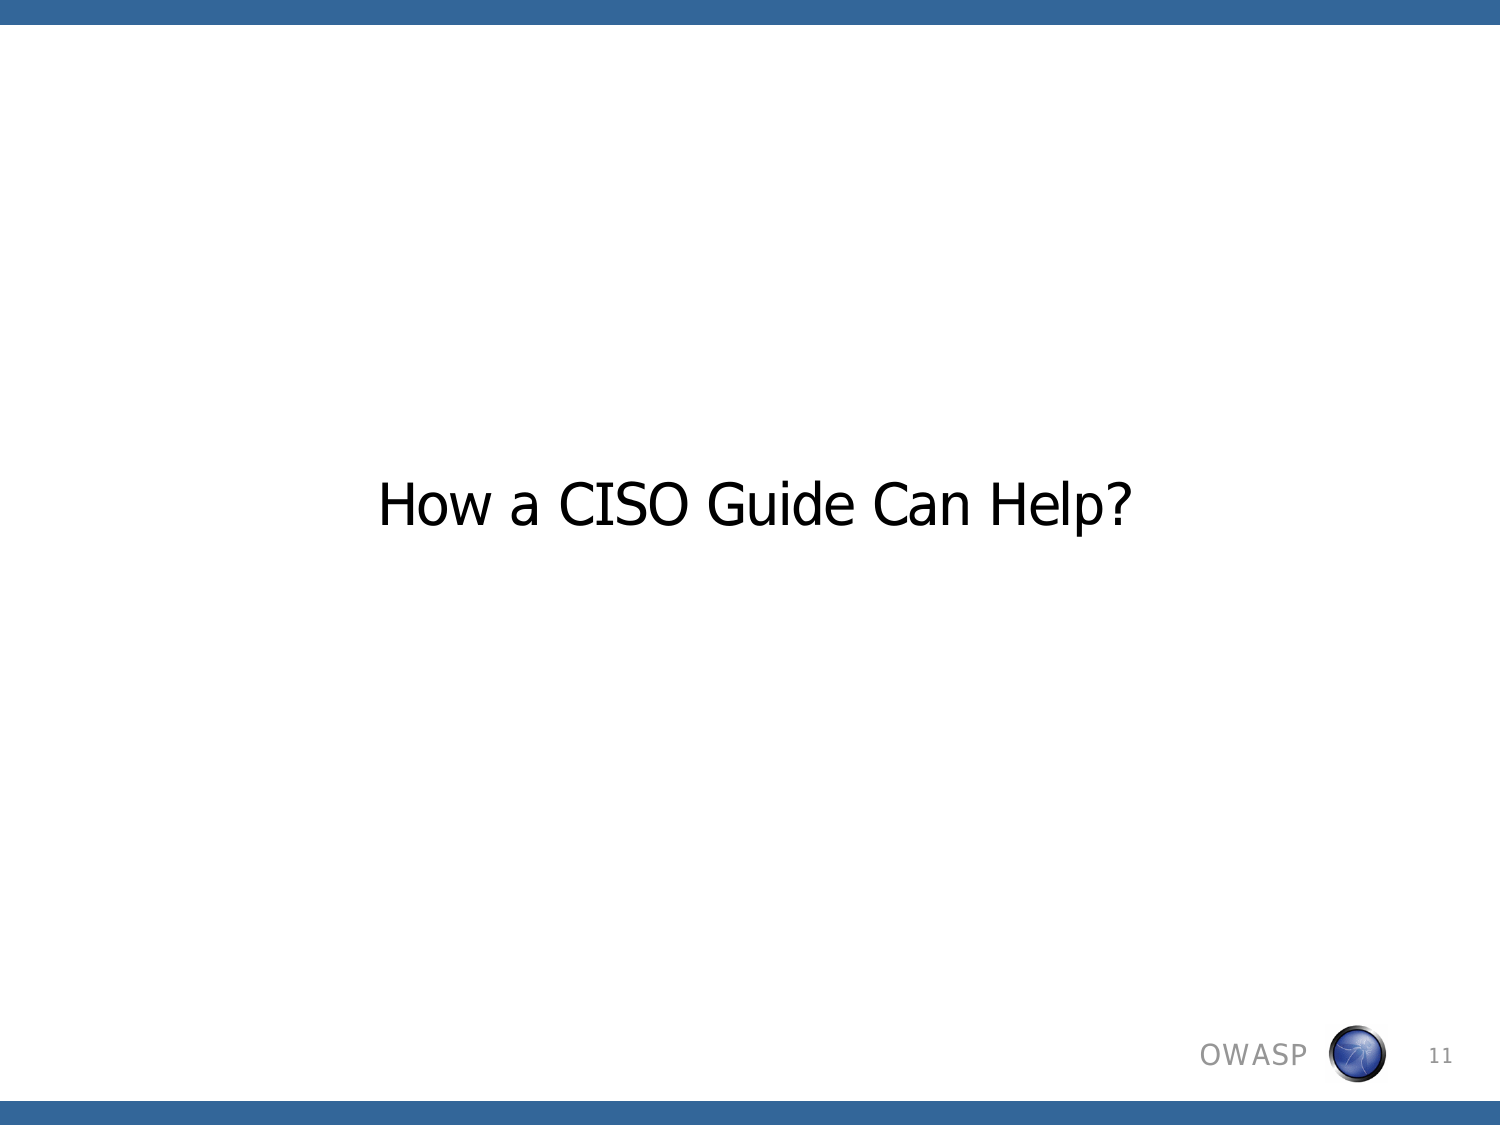

How a CISO Guide Can Help?

11